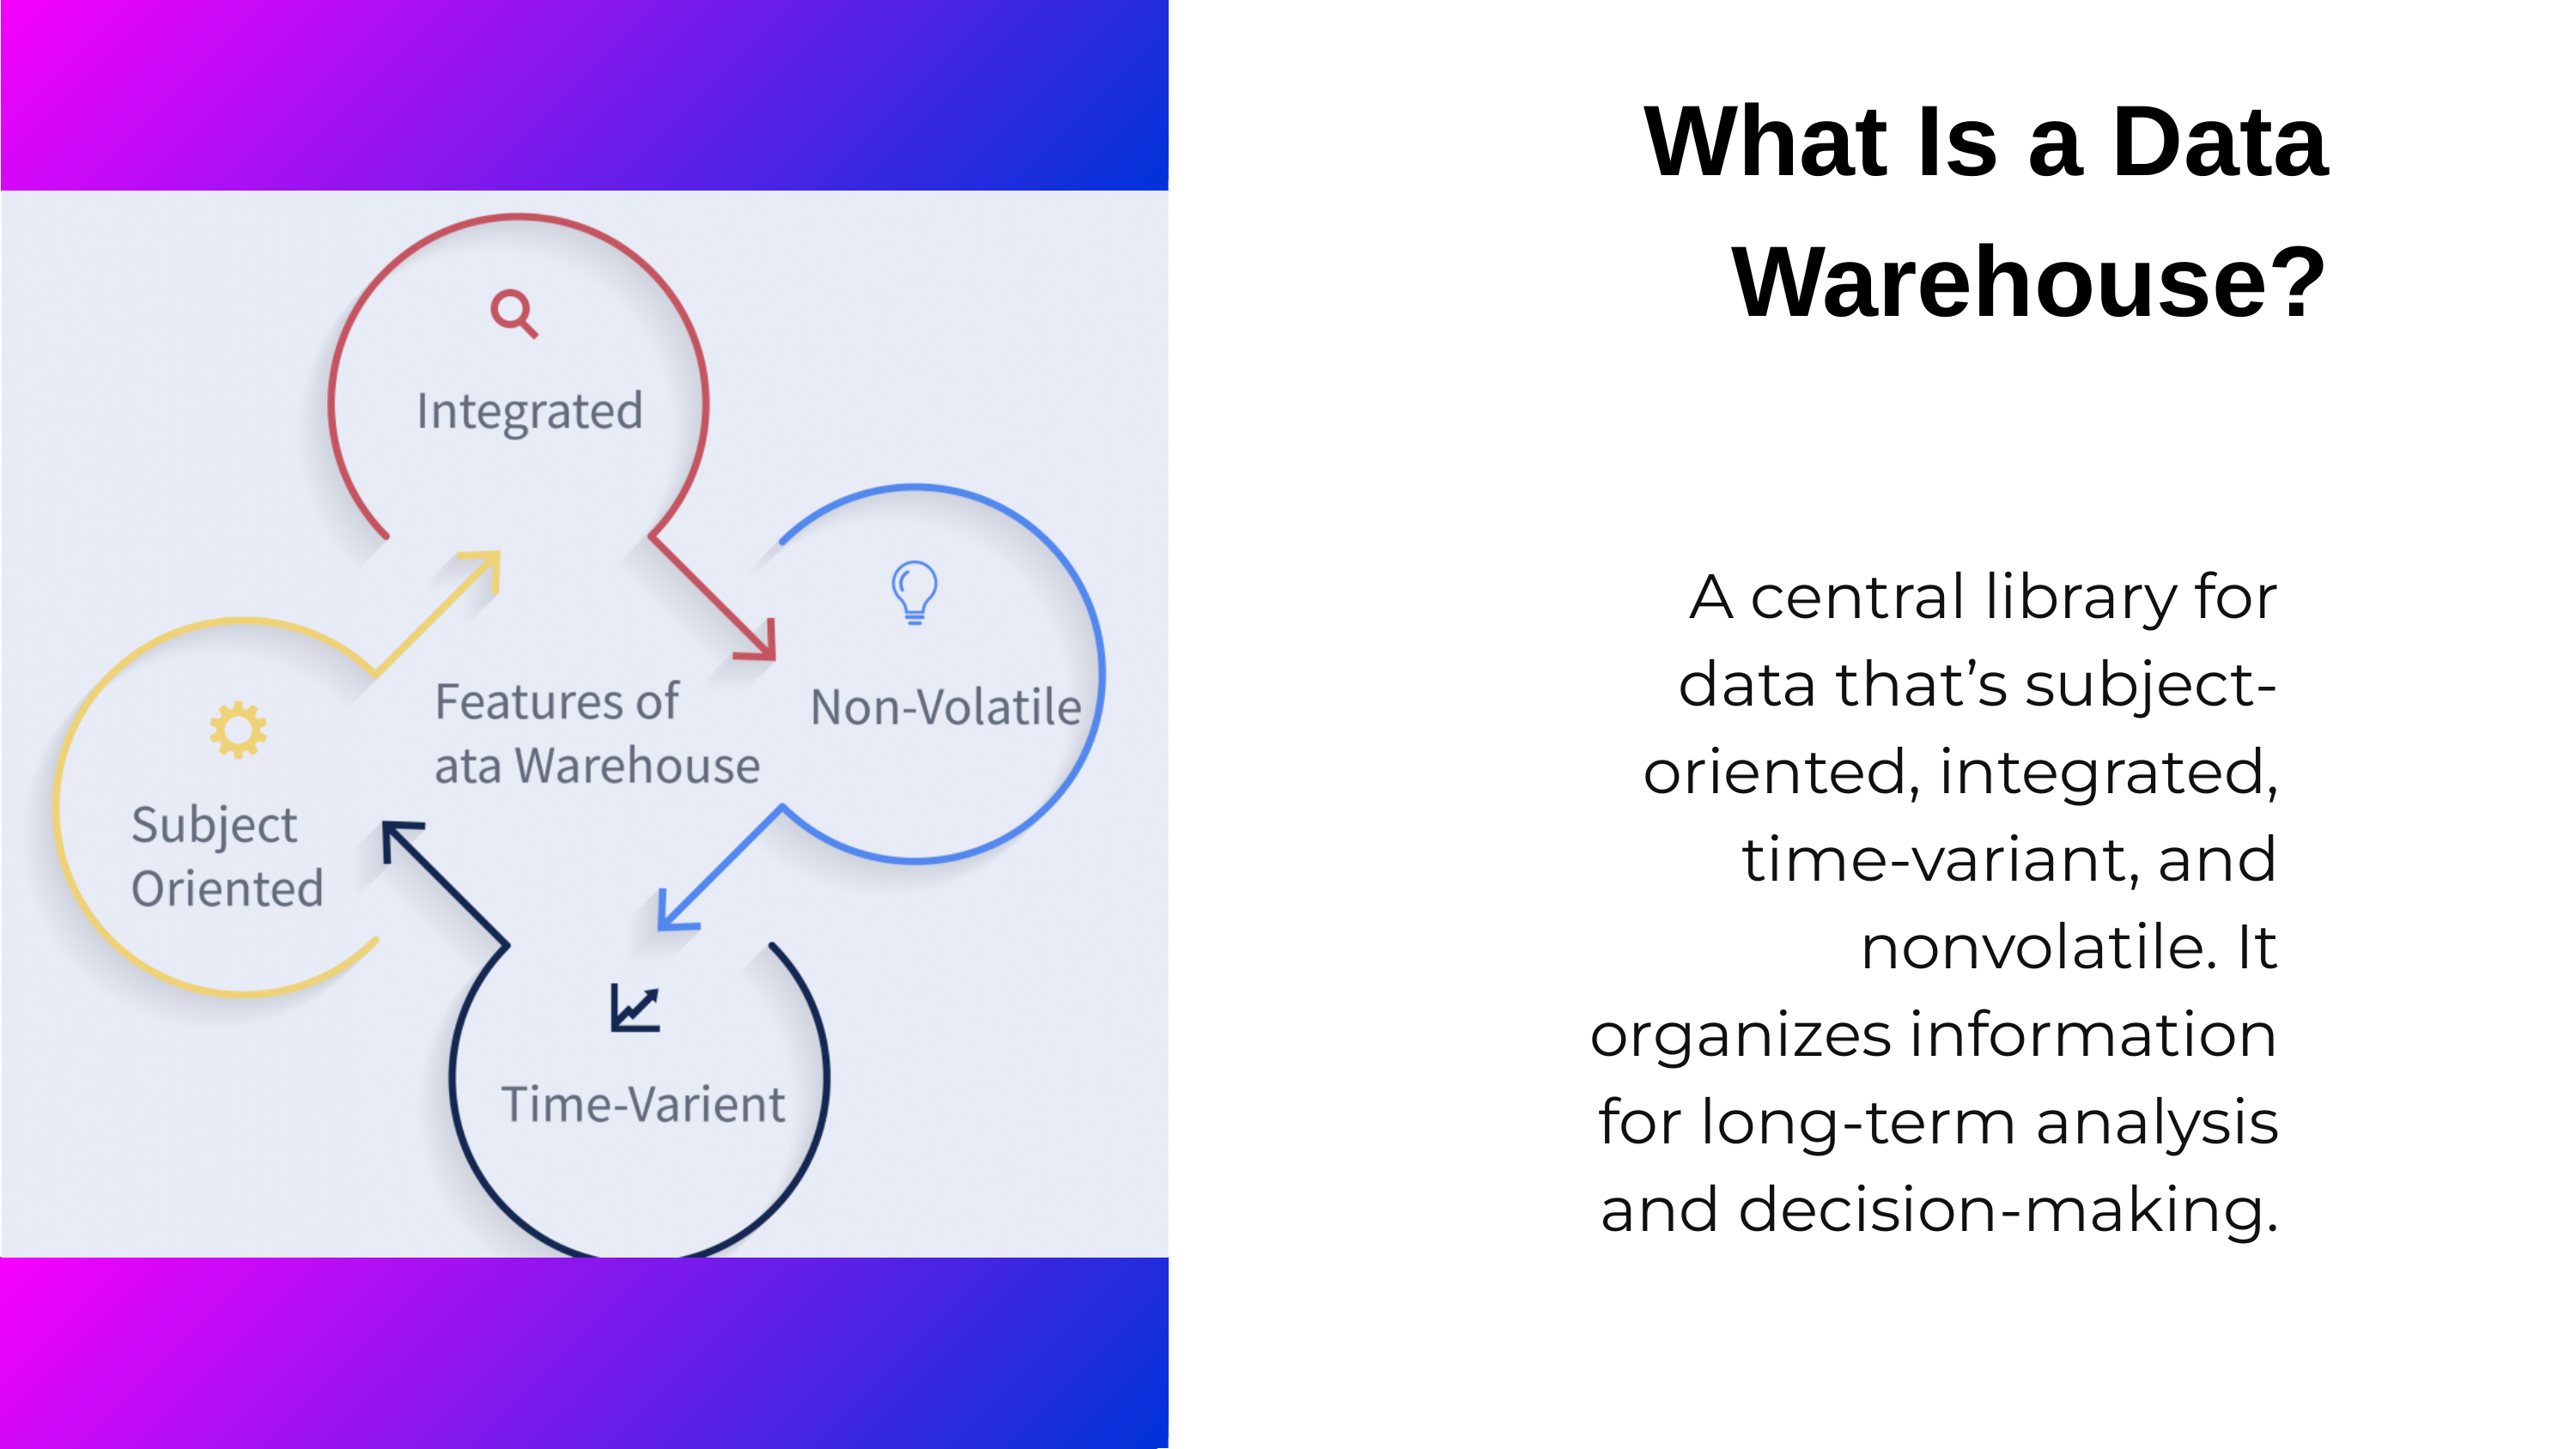

What Is a Data Warehouse?

A central library for data that’s subject-oriented, integrated, time-variant, and nonvolatile. It organizes information for long-term analysis and decision-making.